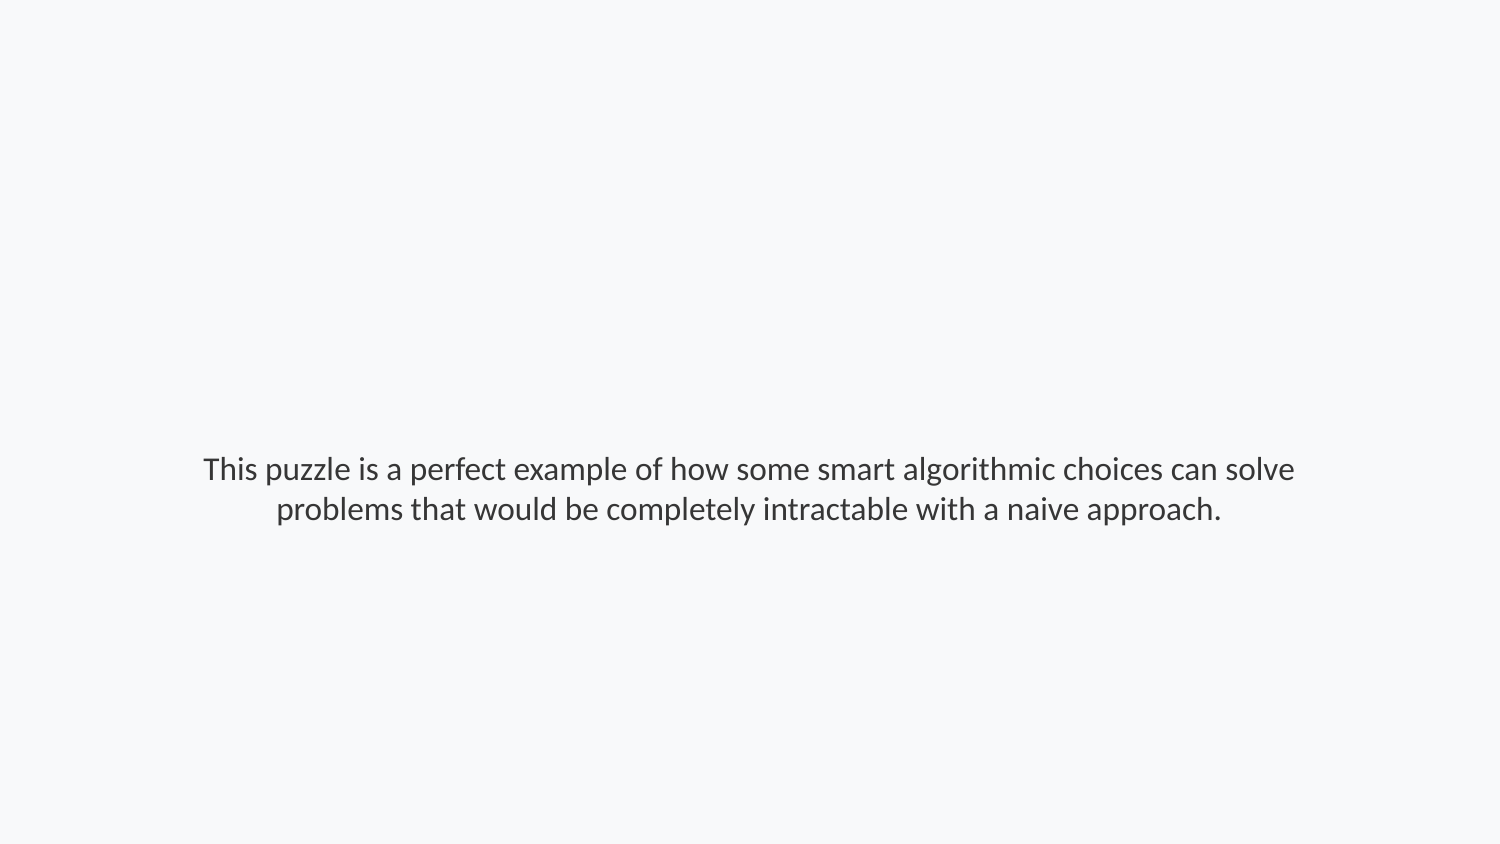

This puzzle is a perfect example of how some smart algorithmic choices can solve problems that would be completely intractable with a naive approach.
Step 259 of 264